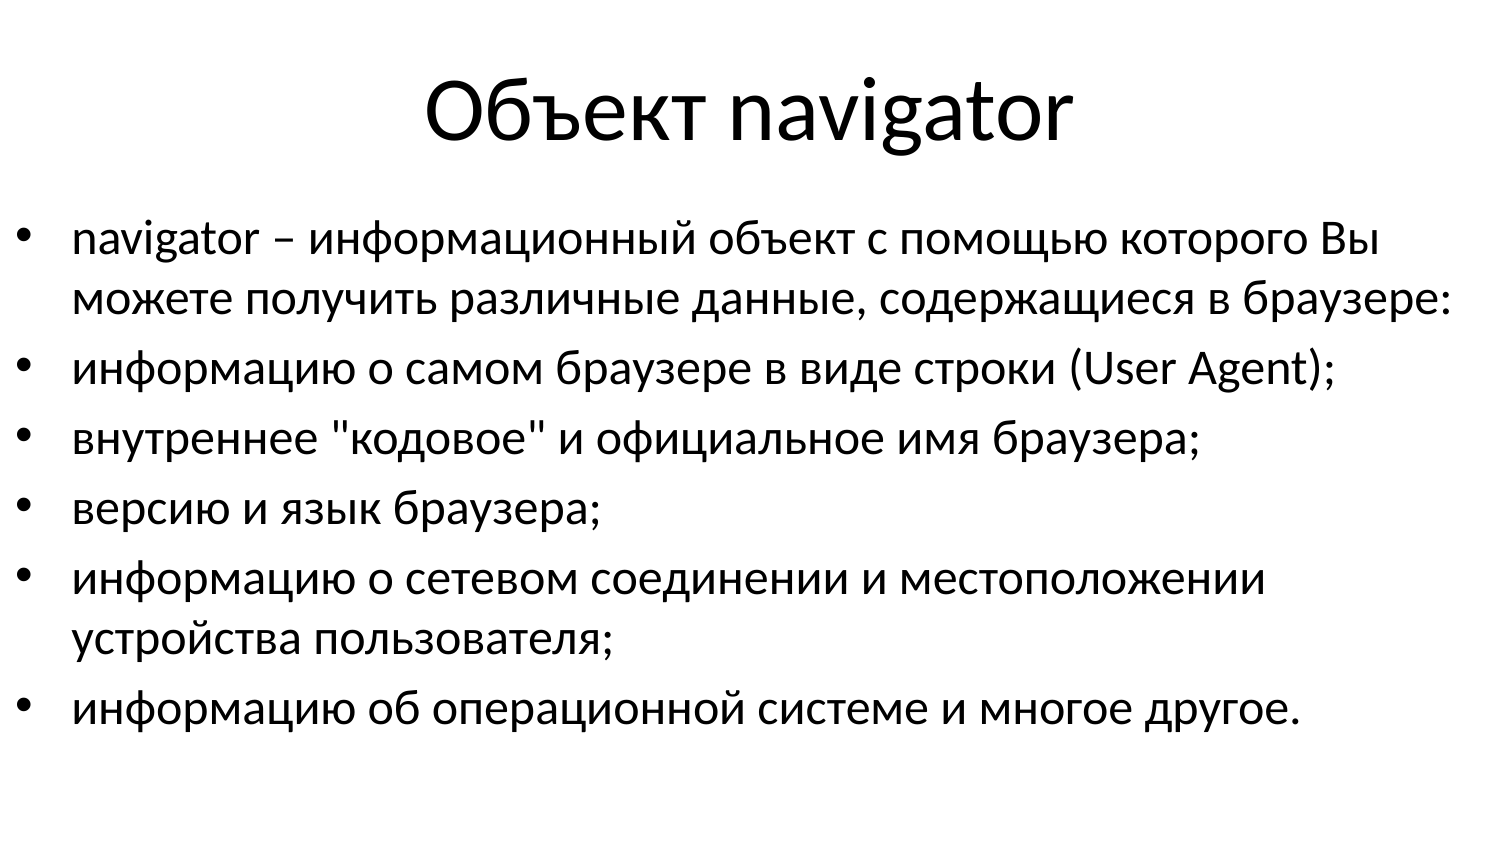

# Объект navigator
navigator – информационный объект с помощью которого Вы можете получить различные данные, содержащиеся в браузере:
информацию о самом браузере в виде строки (User Agent);
внутреннее "кодовое" и официальное имя браузера;
версию и язык браузера;
информацию о сетевом соединении и местоположении устройства пользователя;
информацию об операционной системе и многое другое.